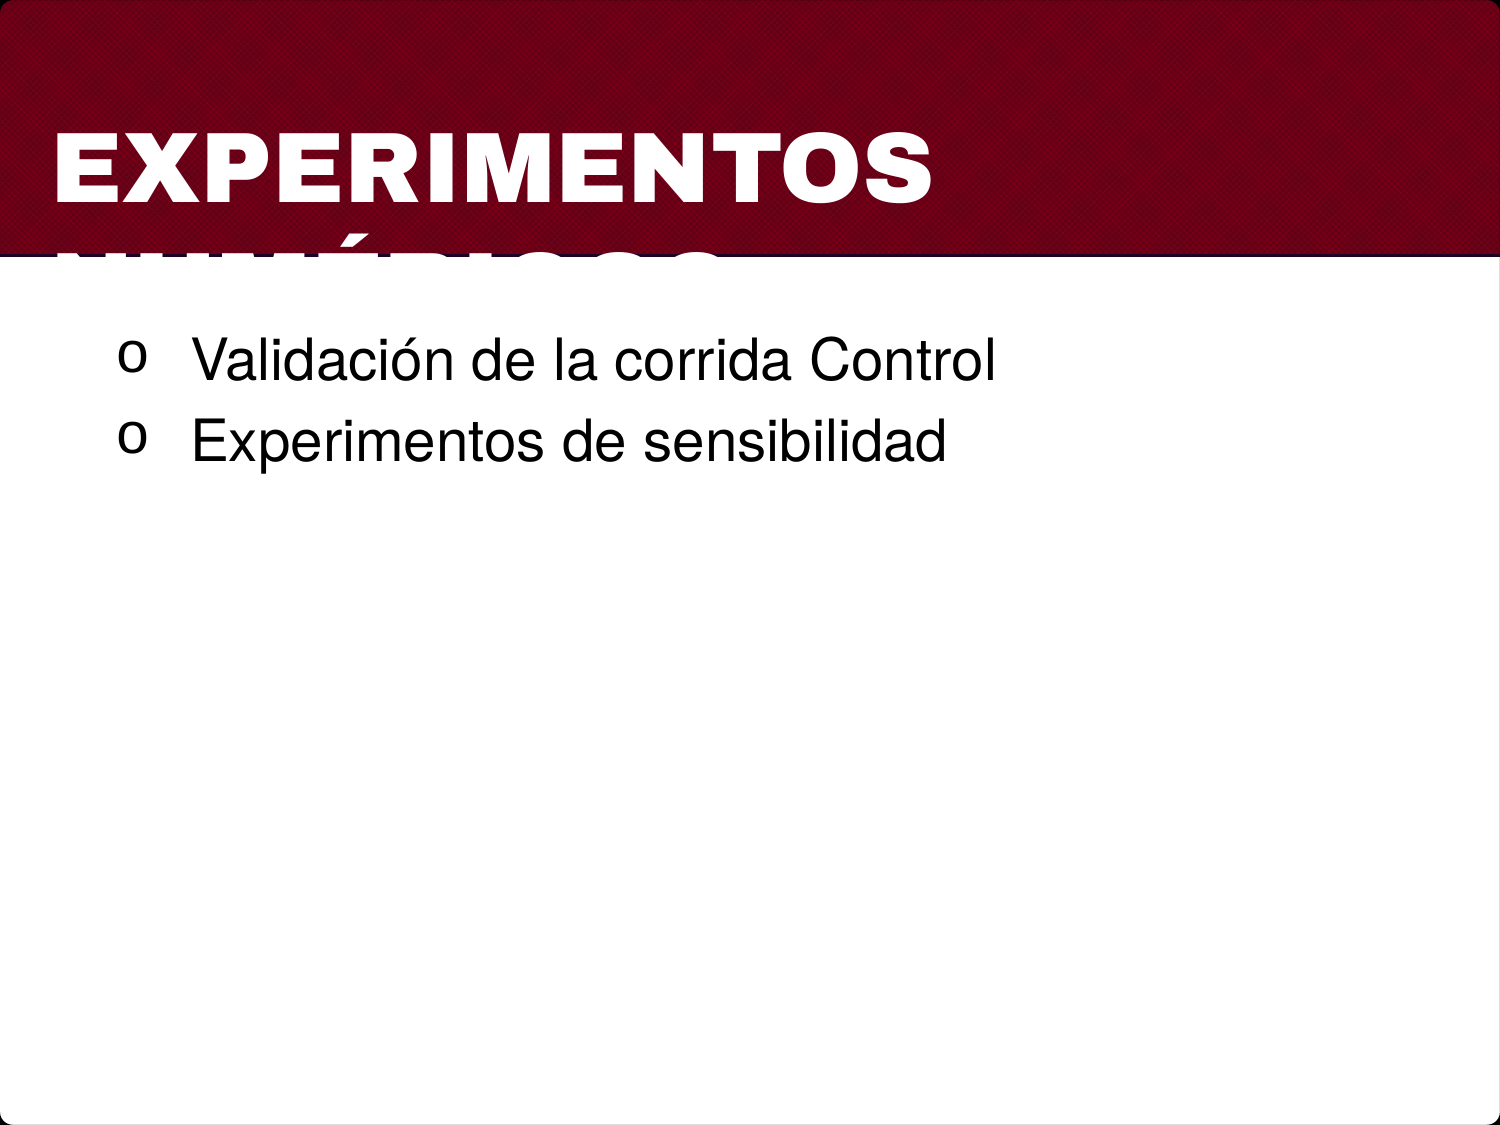

Experimentos numéricos
Validación de la corrida Control
Experimentos de sensibilidad